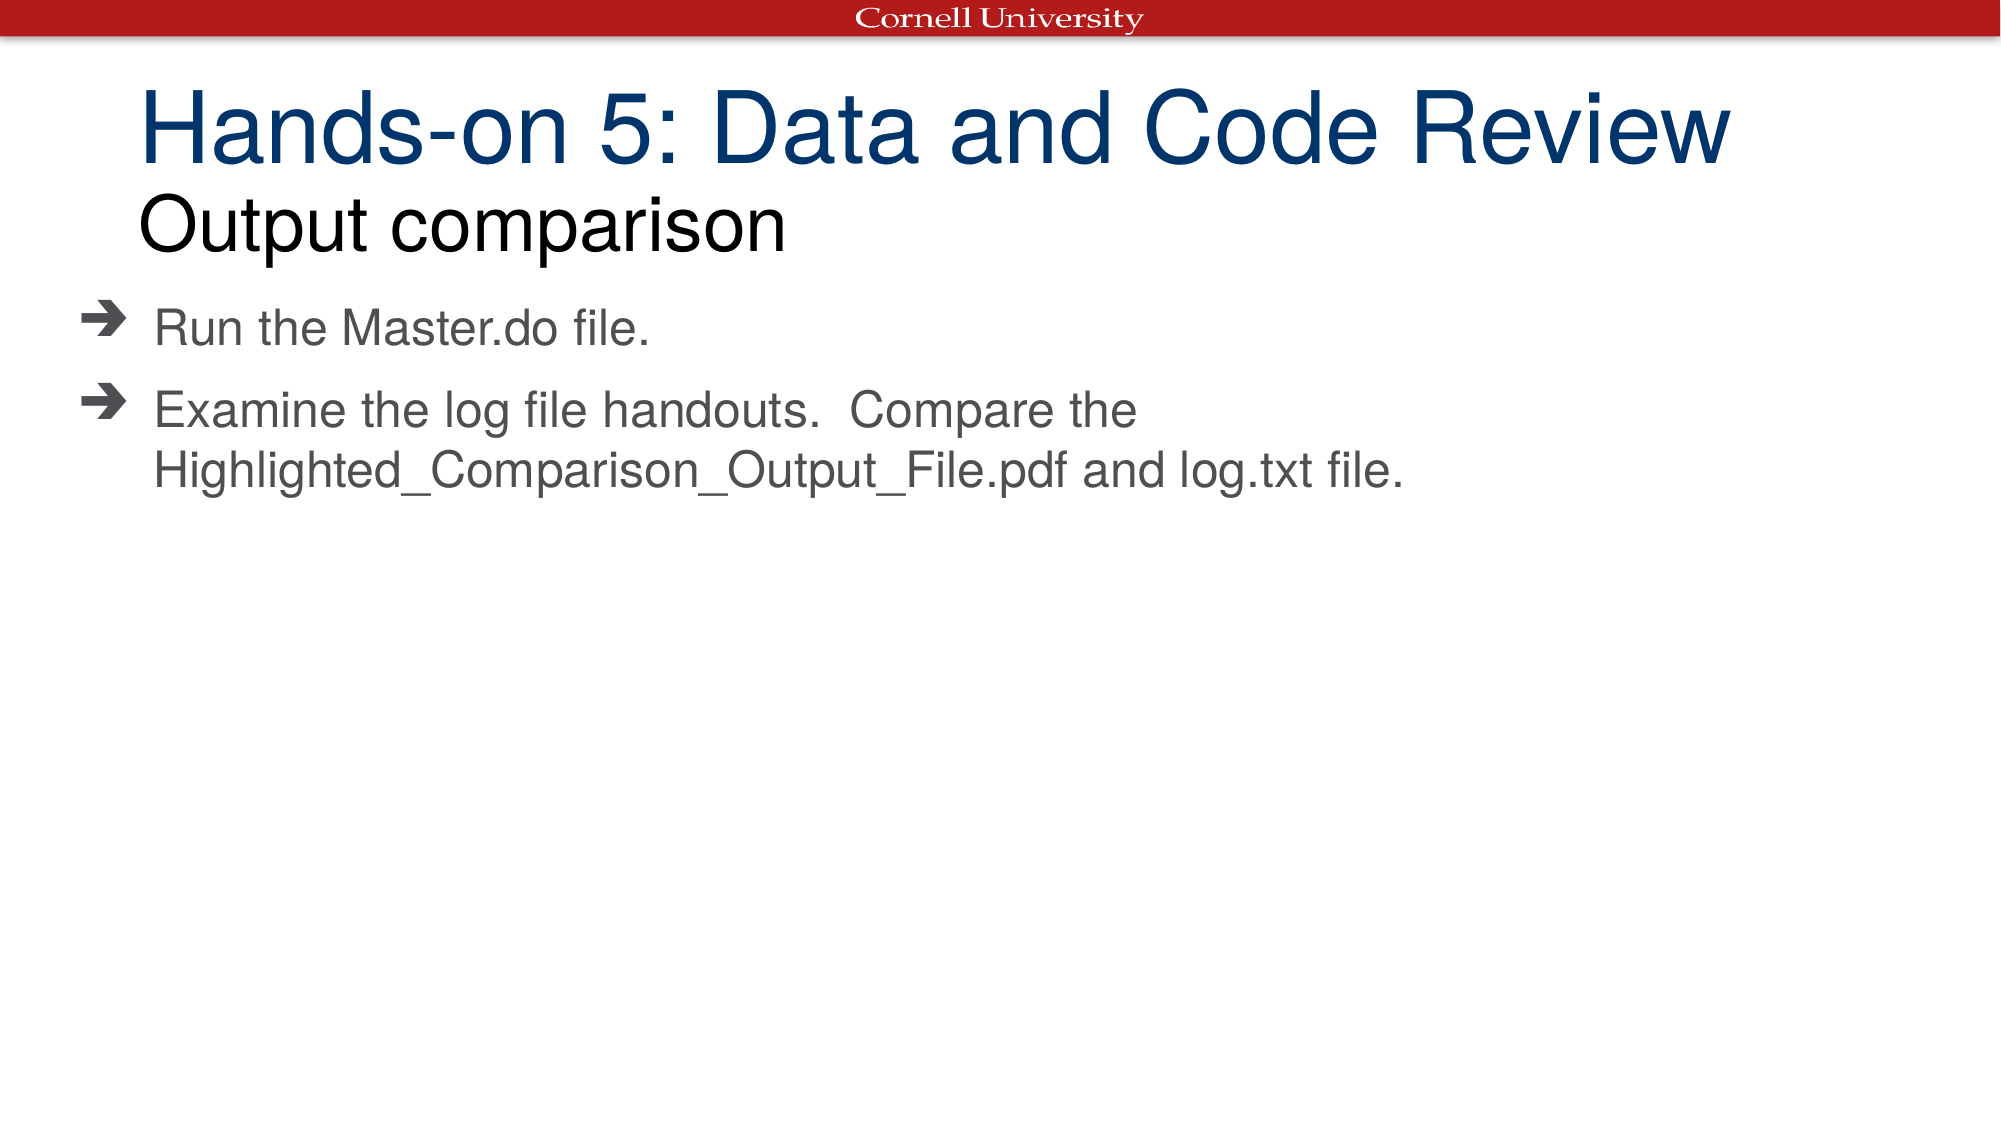

Hands-on 5: Data and Code Review
Output comparison
Run the Master.do file.
Examine the log file handouts.  Compare the Highlighted_Comparison_Output_File.pdf and log.txt file.